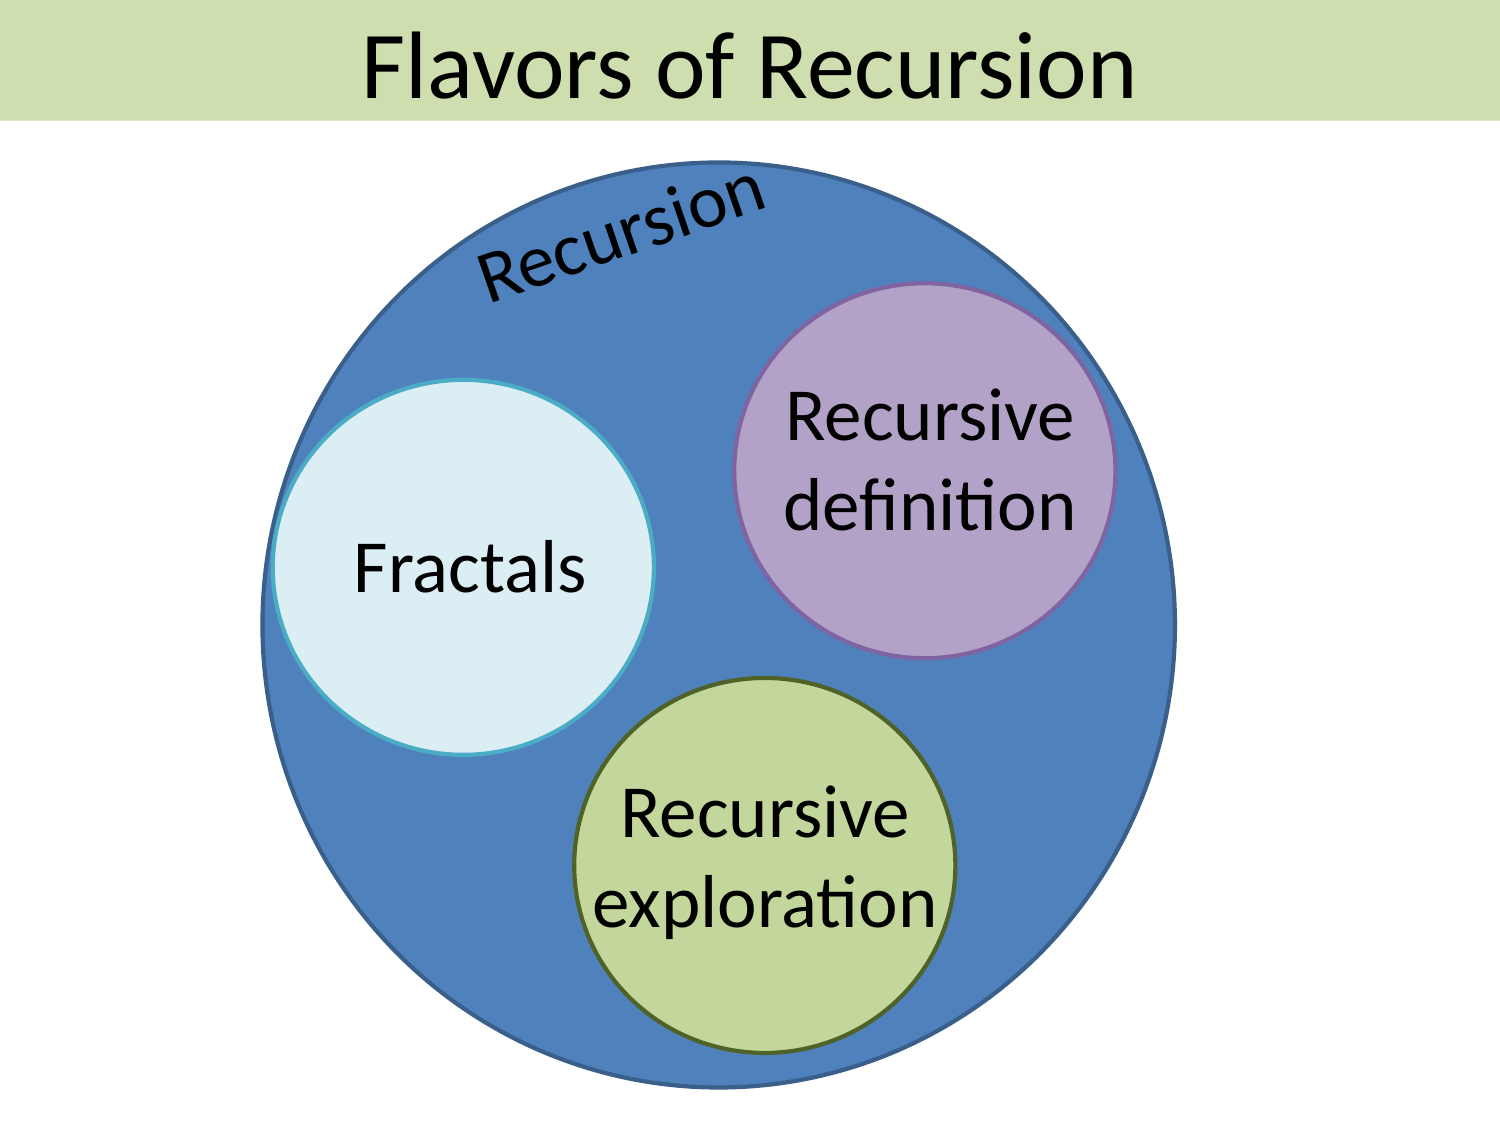

Flavors of Recursion

Recursion

Recursive
definition

Fractals

Recursive
exploration